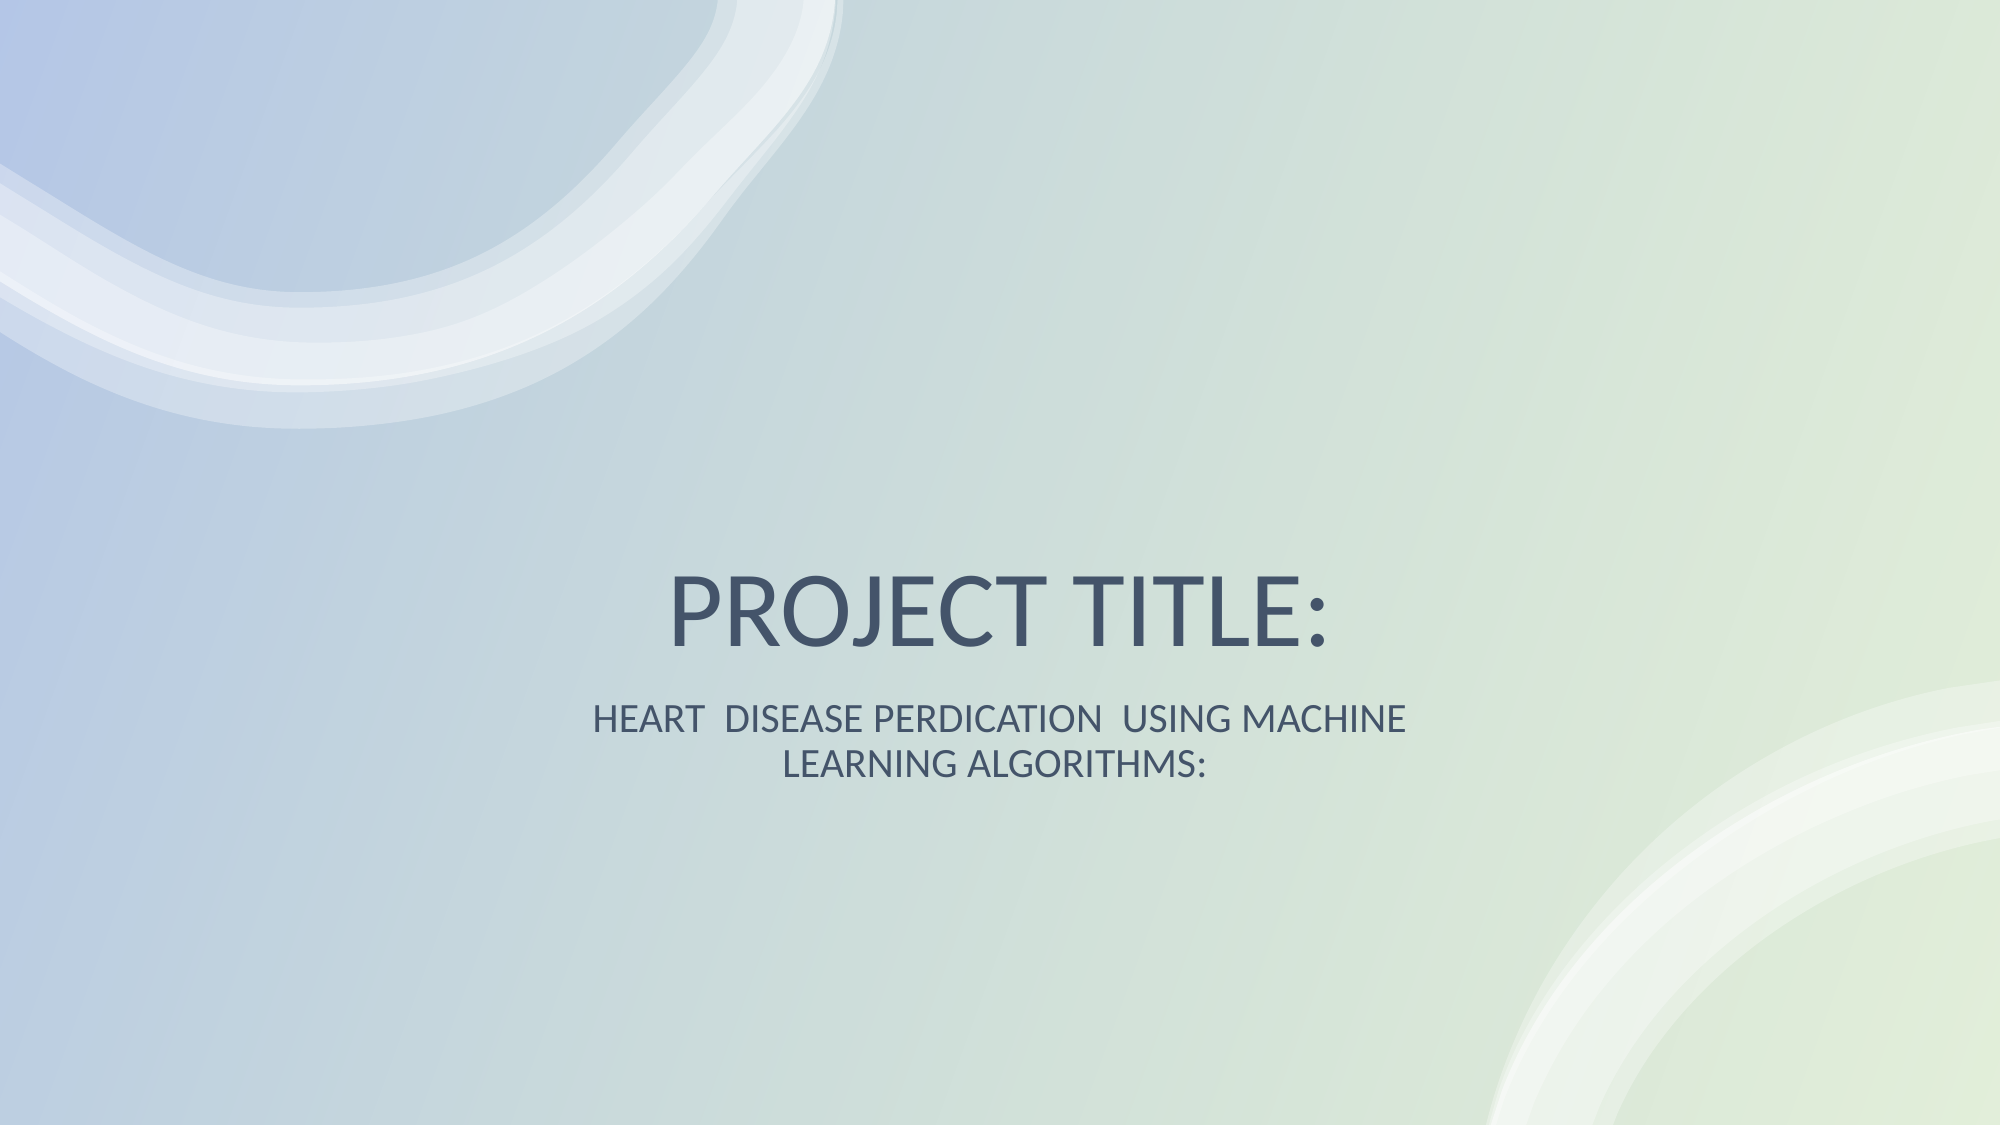

# PROJECT TITLE:

HEART  DISEASE PERDICATION  USING MACHINE LEARNING ALGORITHMS: